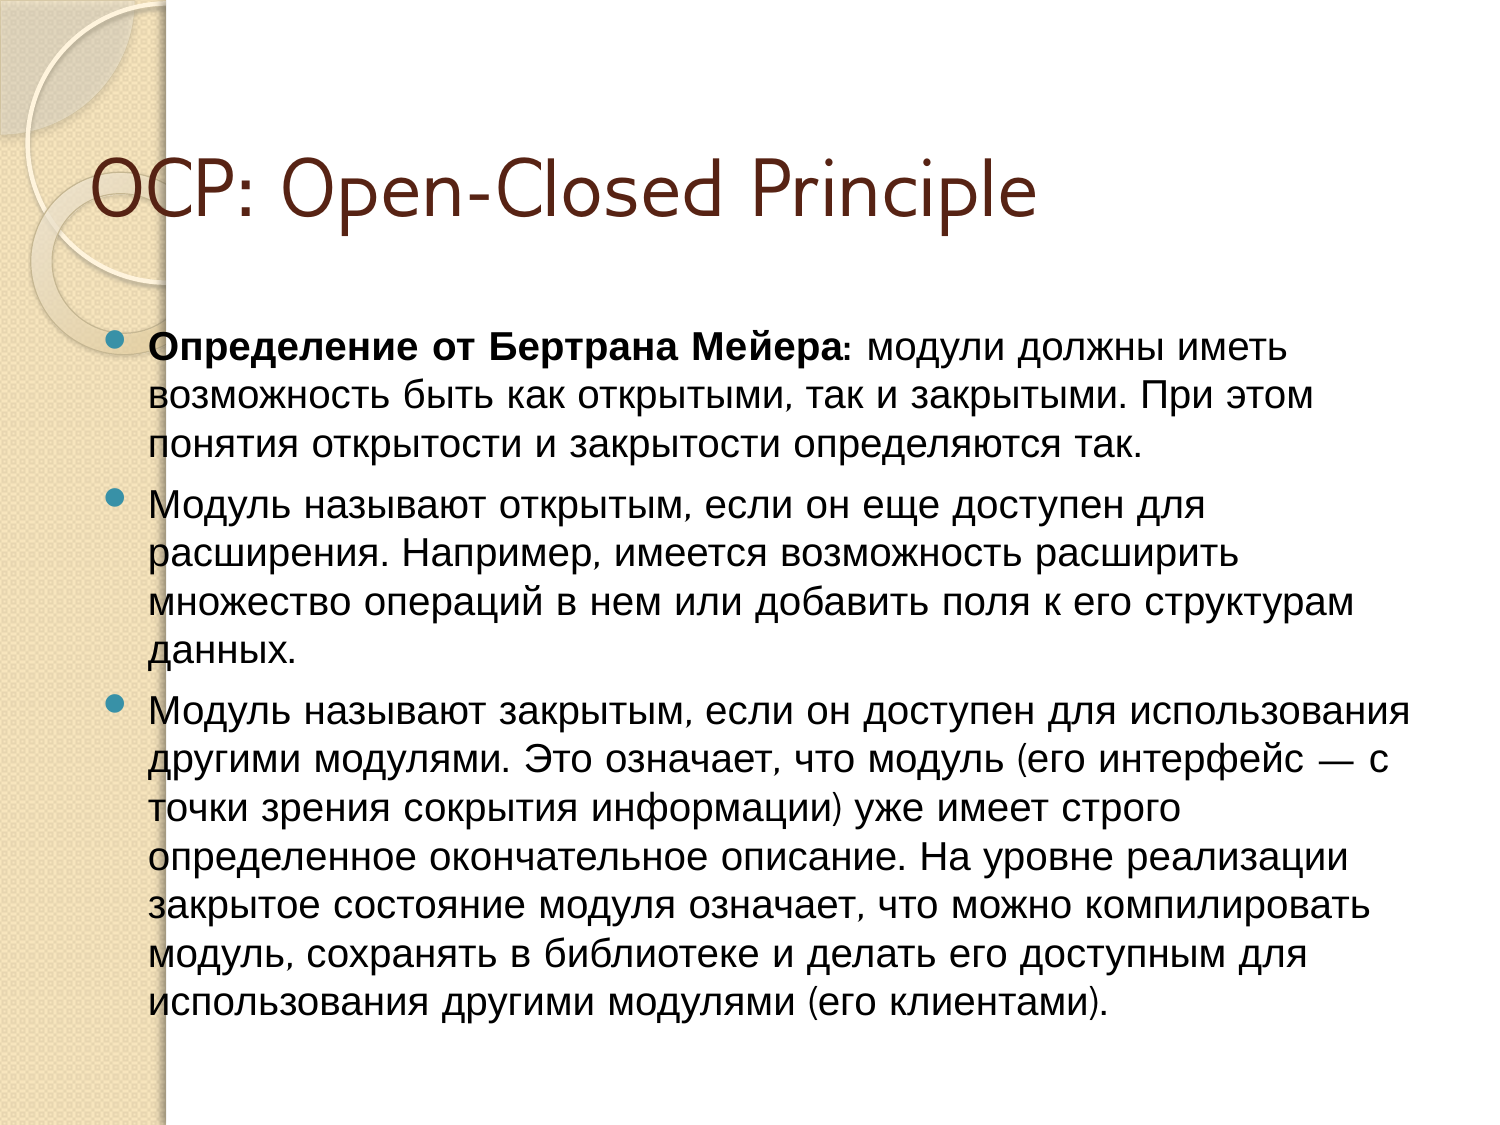

# OCP: Open-Closed Principle
Определение от Бертрана Мейера: модули должны иметь возможность быть как открытыми, так и закрытыми. При этом понятия открытости и закрытости определяются так.
Модуль называют открытым, если он еще доступен для расширения. Например, имеется возможность расширить множество операций в нем или добавить поля к его структурам данных.
Модуль называют закрытым, если он доступен для использования другими модулями. Это означает, что модуль (его интерфейс — с точки зрения сокрытия информации) уже имеет строго определенное окончательное описание. На уровне реализации закрытое состояние модуля означает, что можно компилировать модуль, сохранять в библиотеке и делать его доступным для использования другими модулями (его клиентами).